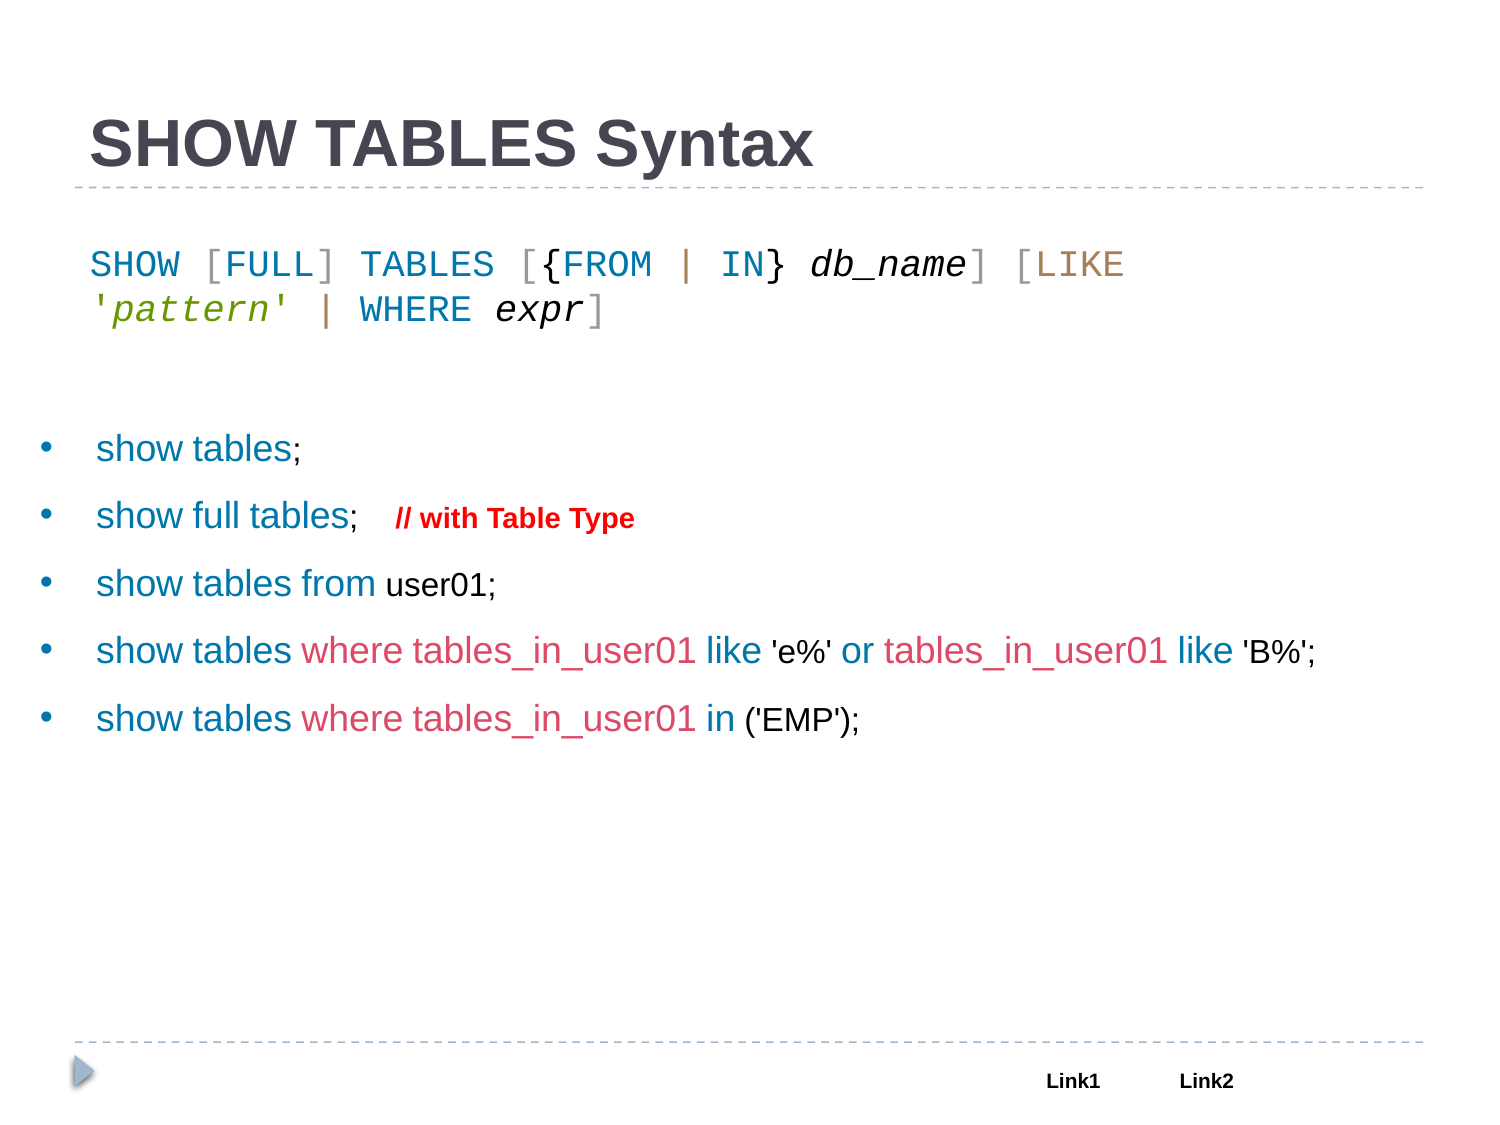

SHOW TABLES Syntax
SHOW [FULL] TABLES [{FROM | IN} db_name] [LIKE 'pattern' | WHERE expr]
show tables;
show full tables;    // with Table Type
show tables from user01;
show tables where tables_in_user01 like 'e%' or tables_in_user01 like 'B%';
show tables where tables_in_user01 in ('EMP');